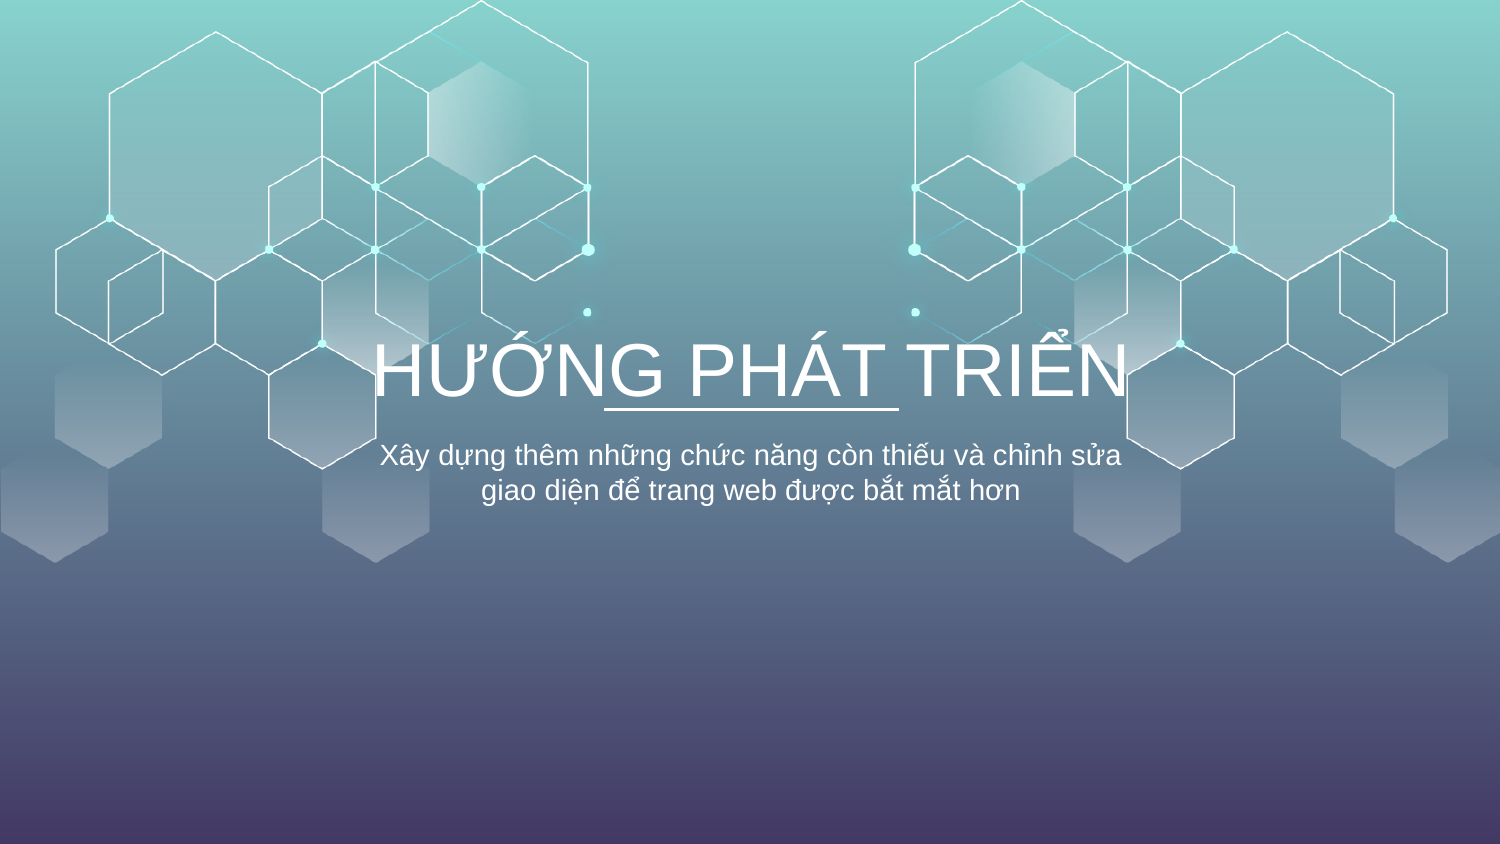

# HƯỚNG PHÁT TRIỂN
Xây dựng thêm những chức năng còn thiếu và chỉnh sửa giao diện để trang web được bắt mắt hơn